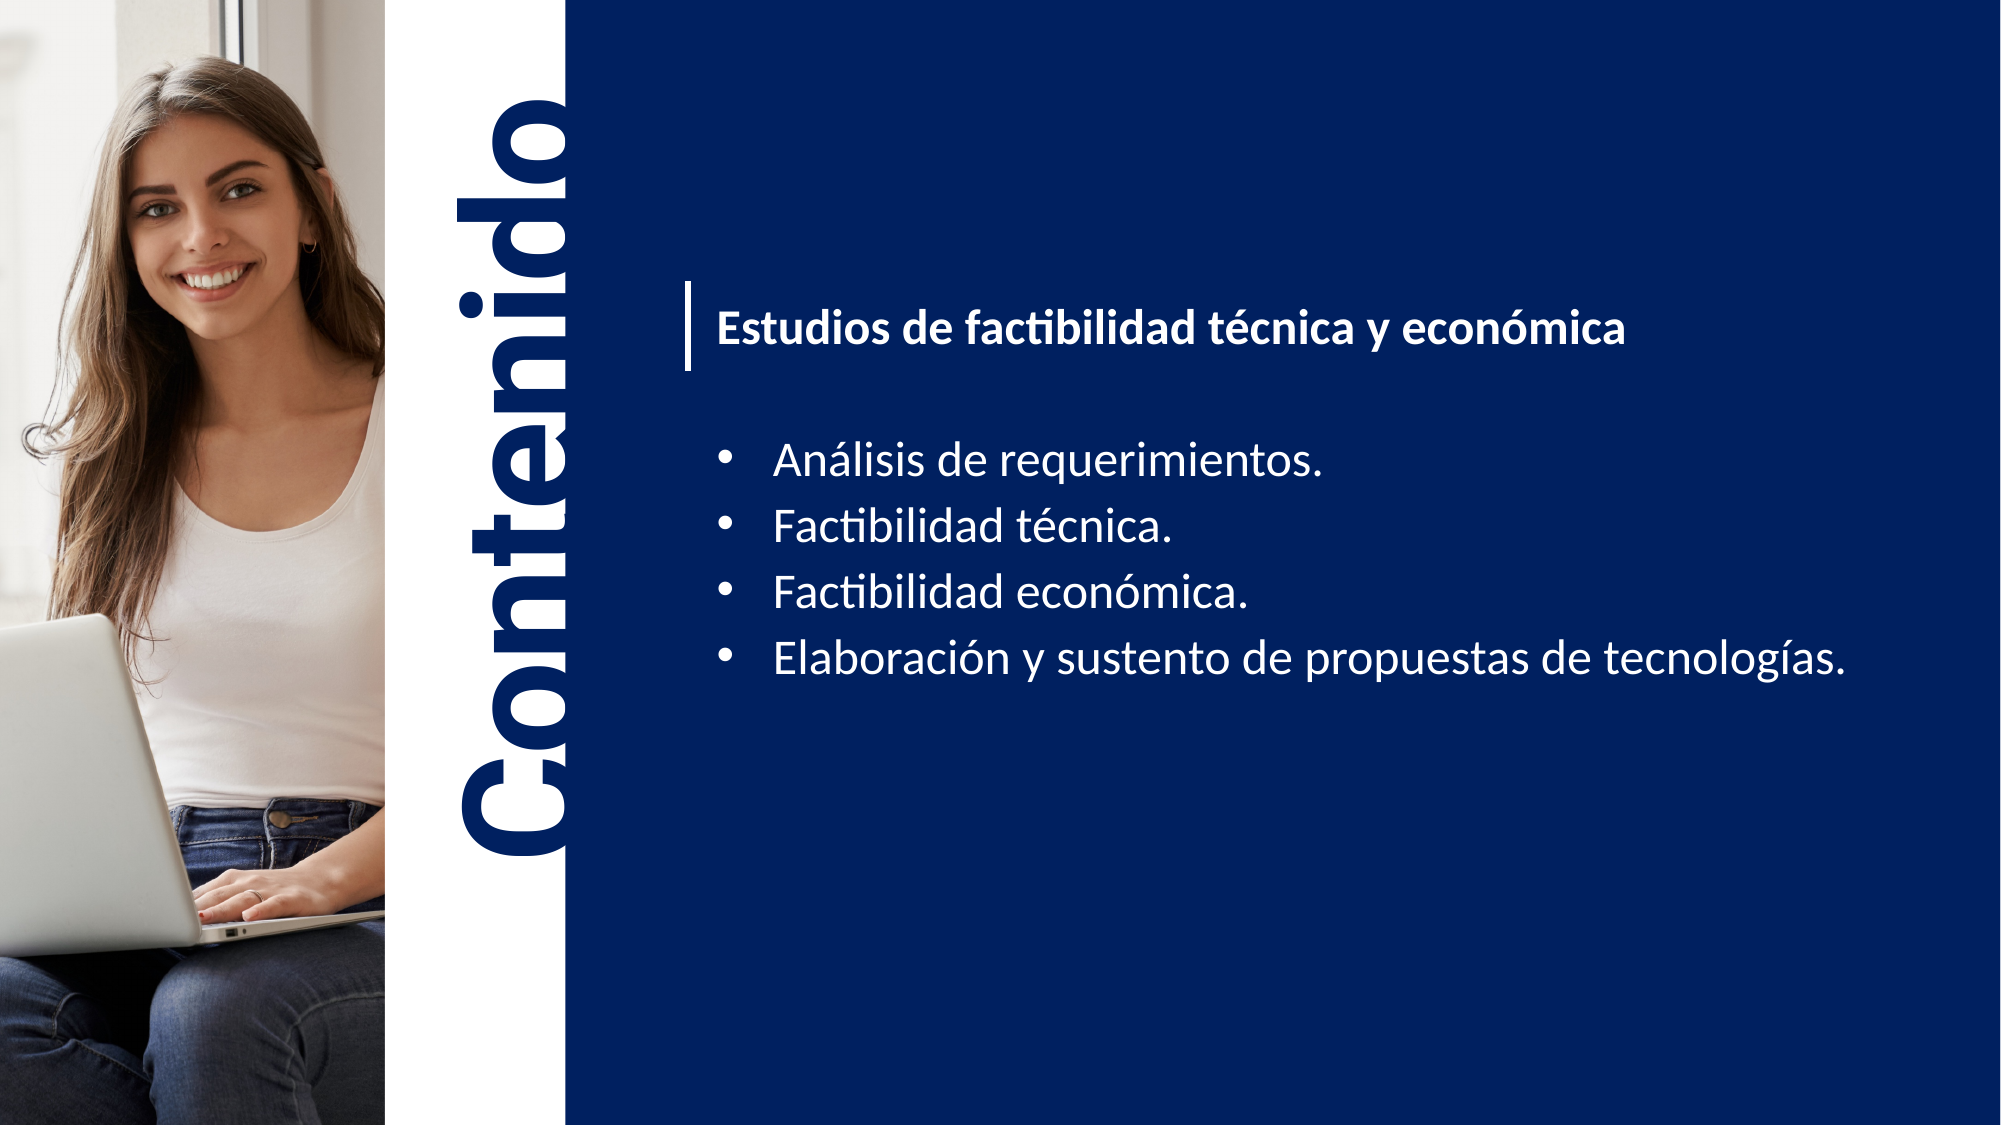

Estudios de factibilidad técnica y económica

Análisis de requerimientos.
Factibilidad técnica.
Factibilidad económica.
Elaboración y sustento de propuestas de tecnologías.